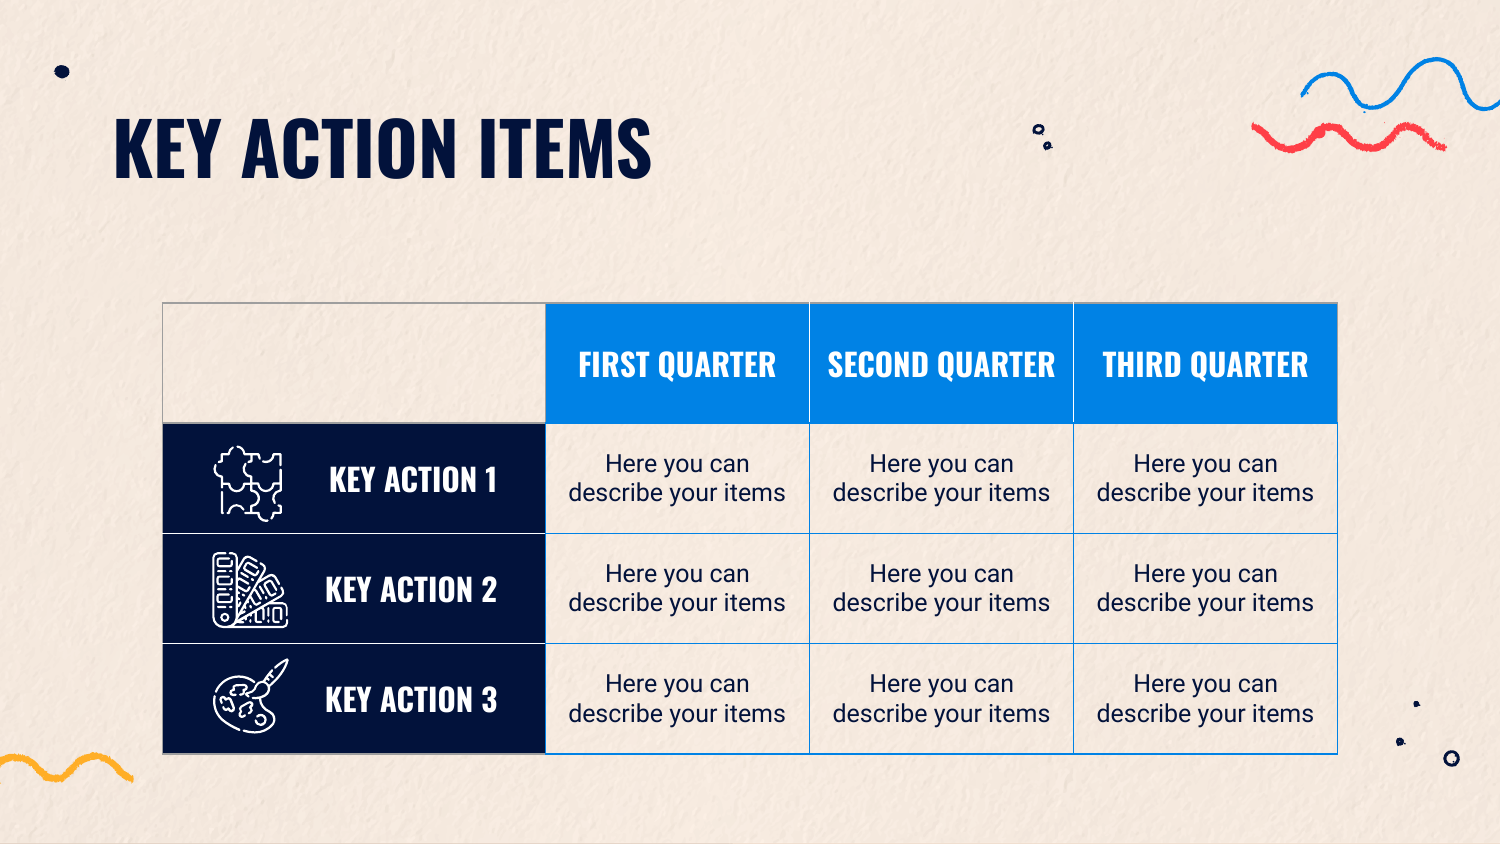

# KEY ACTION ITEMS
|  | FIRST QUARTER | SECOND QUARTER | THIRD QUARTER |
| --- | --- | --- | --- |
| KEY ACTION 1 | Here you can describe your items | Here you can describe your items | Here you can describe your items |
| KEY ACTION 2 | Here you can describe your items | Here you can describe your items | Here you can describe your items |
| KEY ACTION 3 | Here you can describe your items | Here you can describe your items | Here you can describe your items |